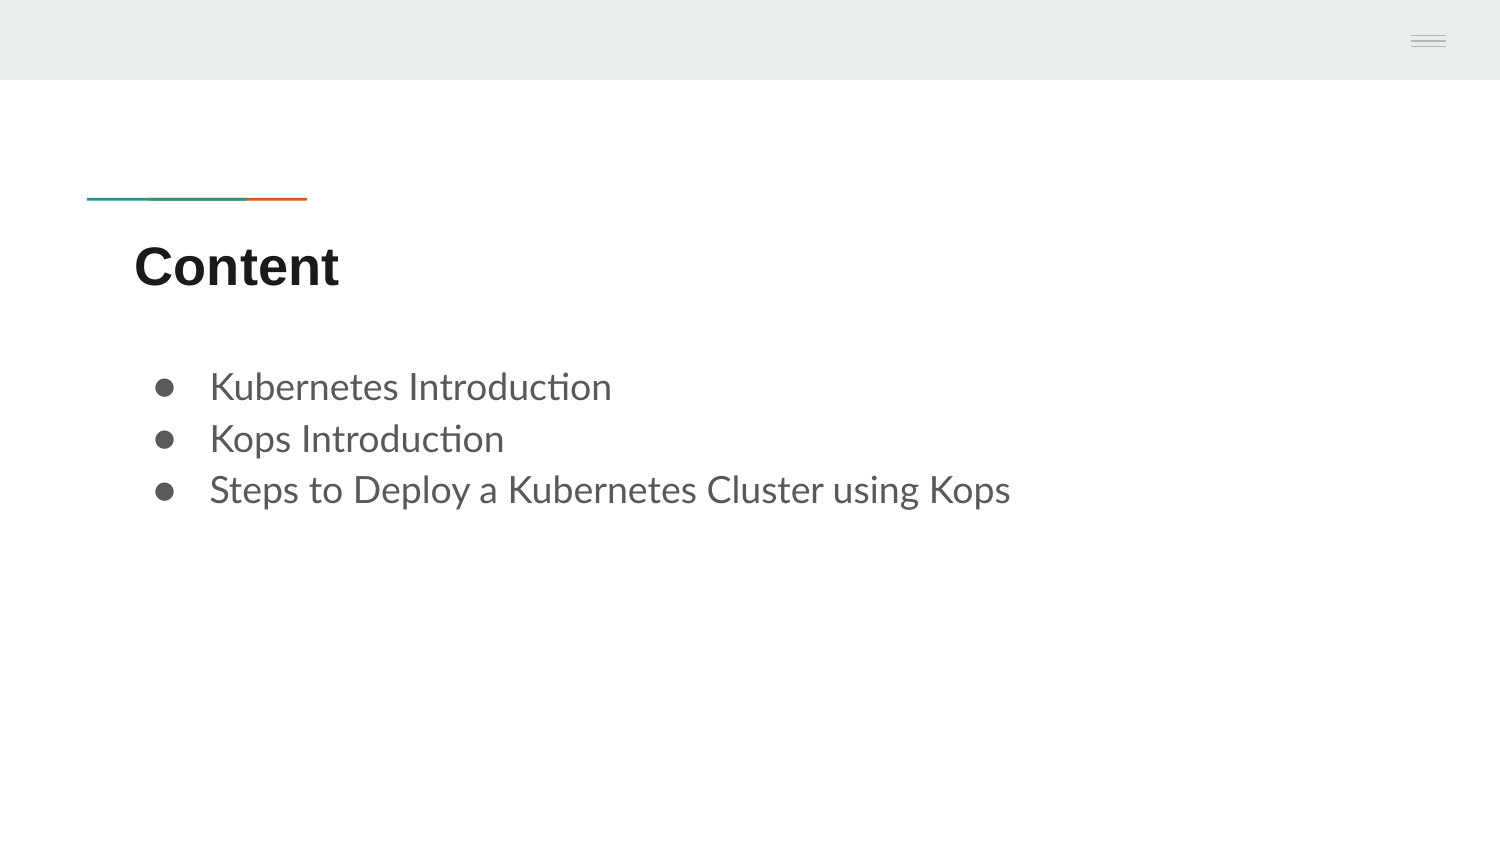

# Content
Kubernetes Introduction
Kops Introduction
Steps to Deploy a Kubernetes Cluster using Kops